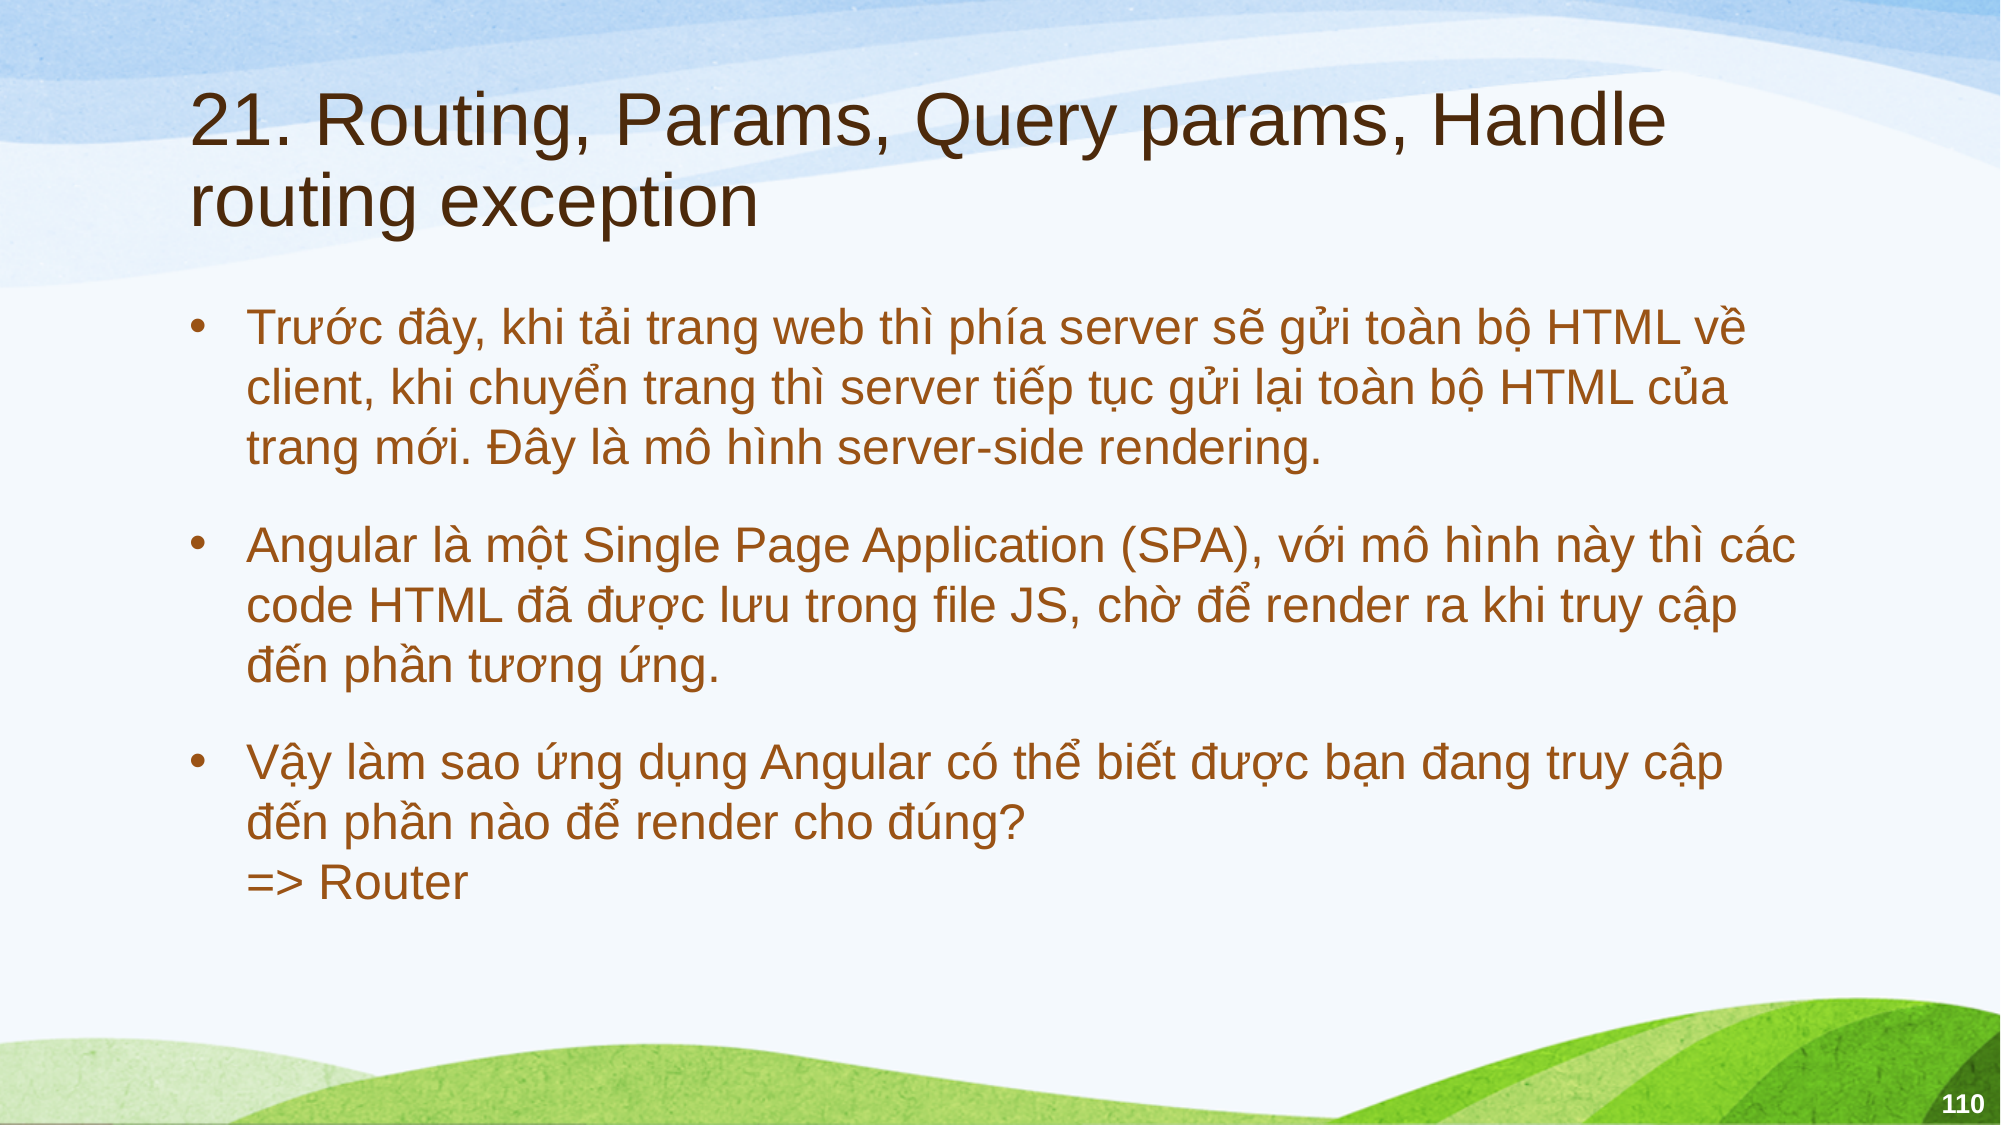

# 21. Routing, Params, Query params, Handle routing exception
Trước đây, khi tải trang web thì phía server sẽ gửi toàn bộ HTML về client, khi chuyển trang thì server tiếp tục gửi lại toàn bộ HTML của trang mới. Đây là mô hình server-side rendering.
Angular là một Single Page Application (SPA), với mô hình này thì các code HTML đã được lưu trong file JS, chờ để render ra khi truy cập đến phần tương ứng.
Vậy làm sao ứng dụng Angular có thể biết được bạn đang truy cập đến phần nào để render cho đúng?
=> Router
110